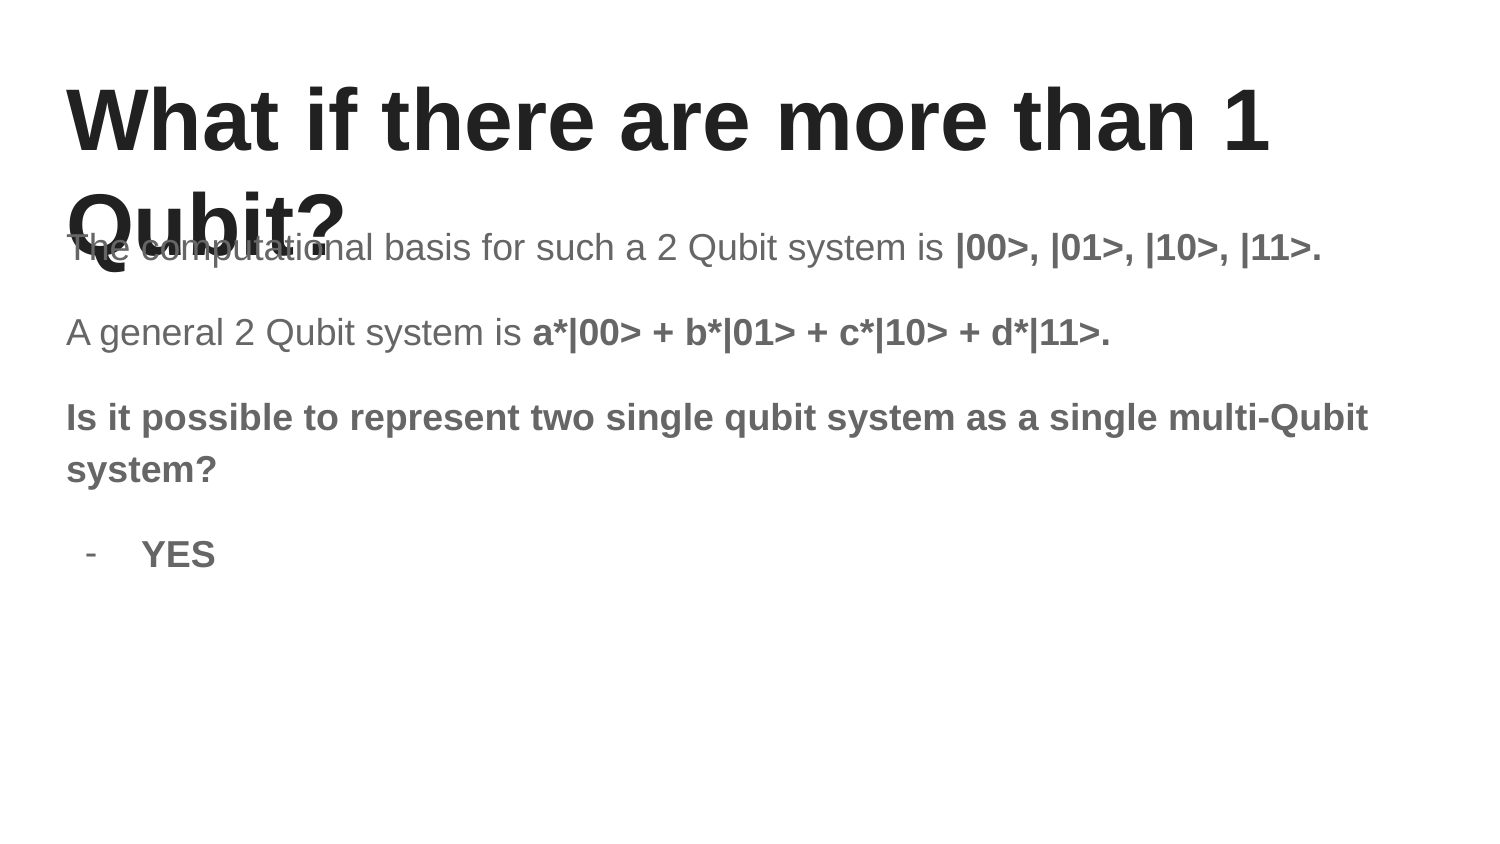

# What if there are more than 1 Qubit?
The computational basis for such a 2 Qubit system is |00>, |01>, |10>, |11>.
A general 2 Qubit system is a*|00> + b*|01> + c*|10> + d*|11>.
Is it possible to represent two single qubit system as a single multi-Qubit system?
YES